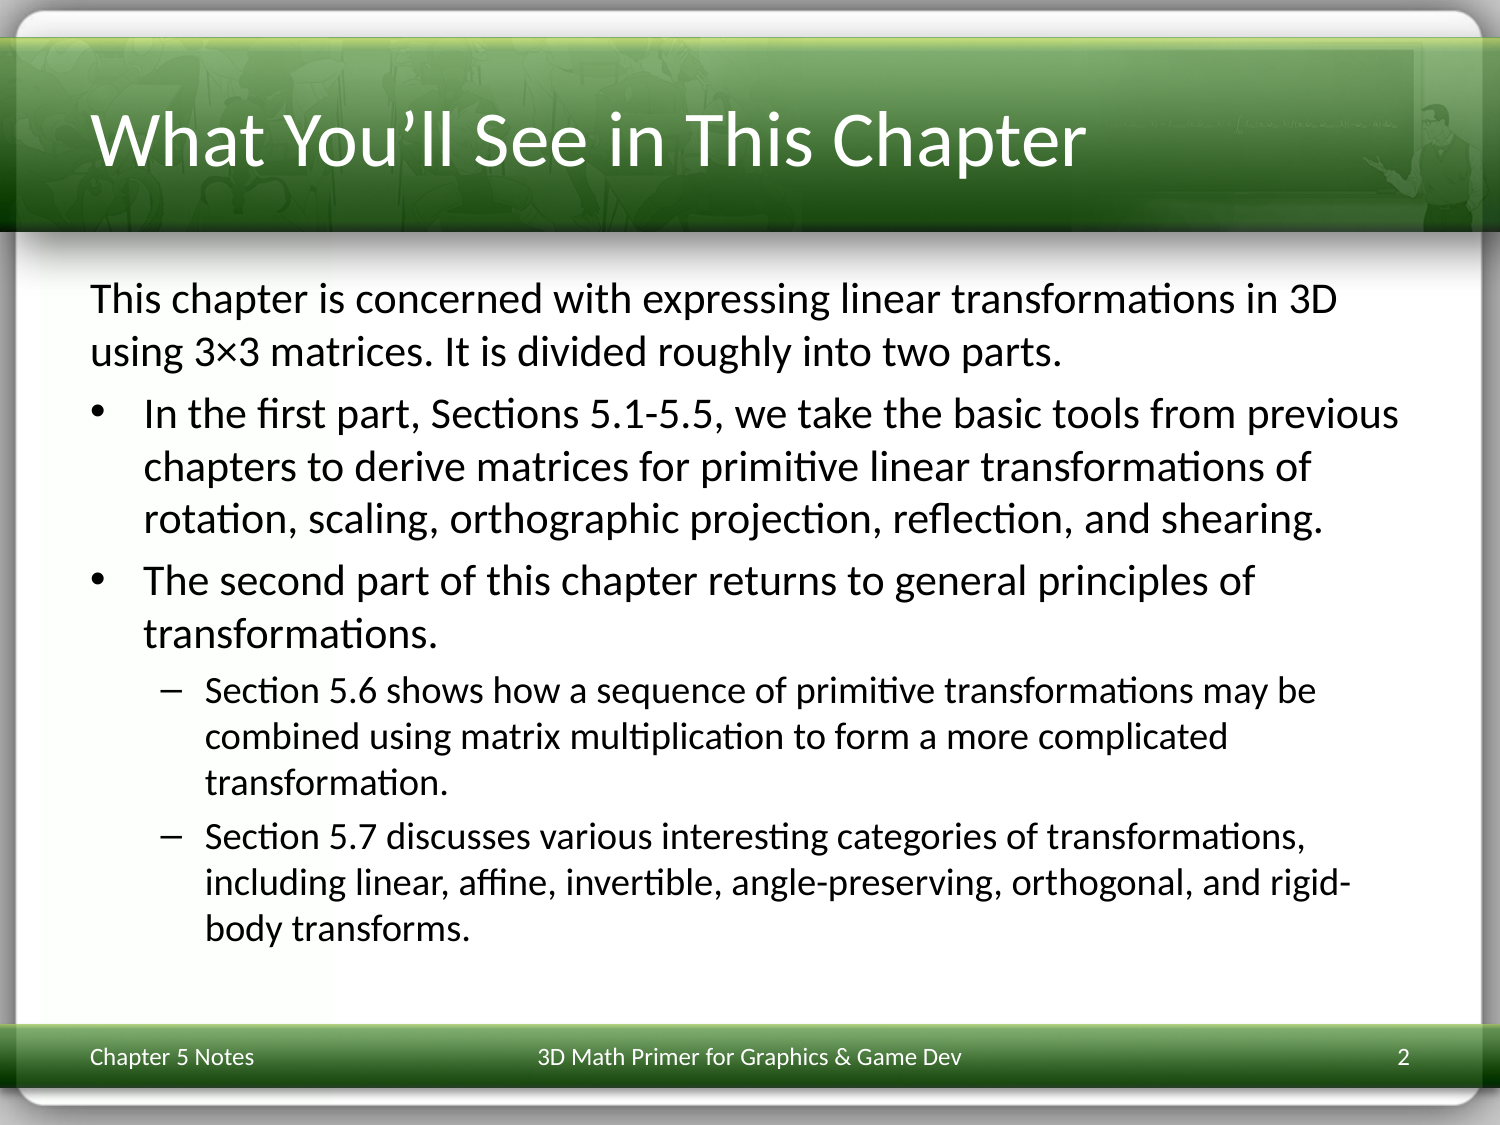

# What You’ll See in This Chapter
This chapter is concerned with expressing linear transformations in 3D using 3×3 matrices. It is divided roughly into two parts.
In the first part, Sections 5.1-5.5, we take the basic tools from previous chapters to derive matrices for primitive linear transformations of rotation, scaling, orthographic projection, reflection, and shearing.
The second part of this chapter returns to general principles of transformations.
Section 5.6 shows how a sequence of primitive transformations may be combined using matrix multiplication to form a more complicated transformation.
Section 5.7 discusses various interesting categories of transformations, including linear, affine, invertible, angle-preserving, orthogonal, and rigid-body transforms.

Chapter 5 Notes
3D Math Primer for Graphics & Game Dev
2